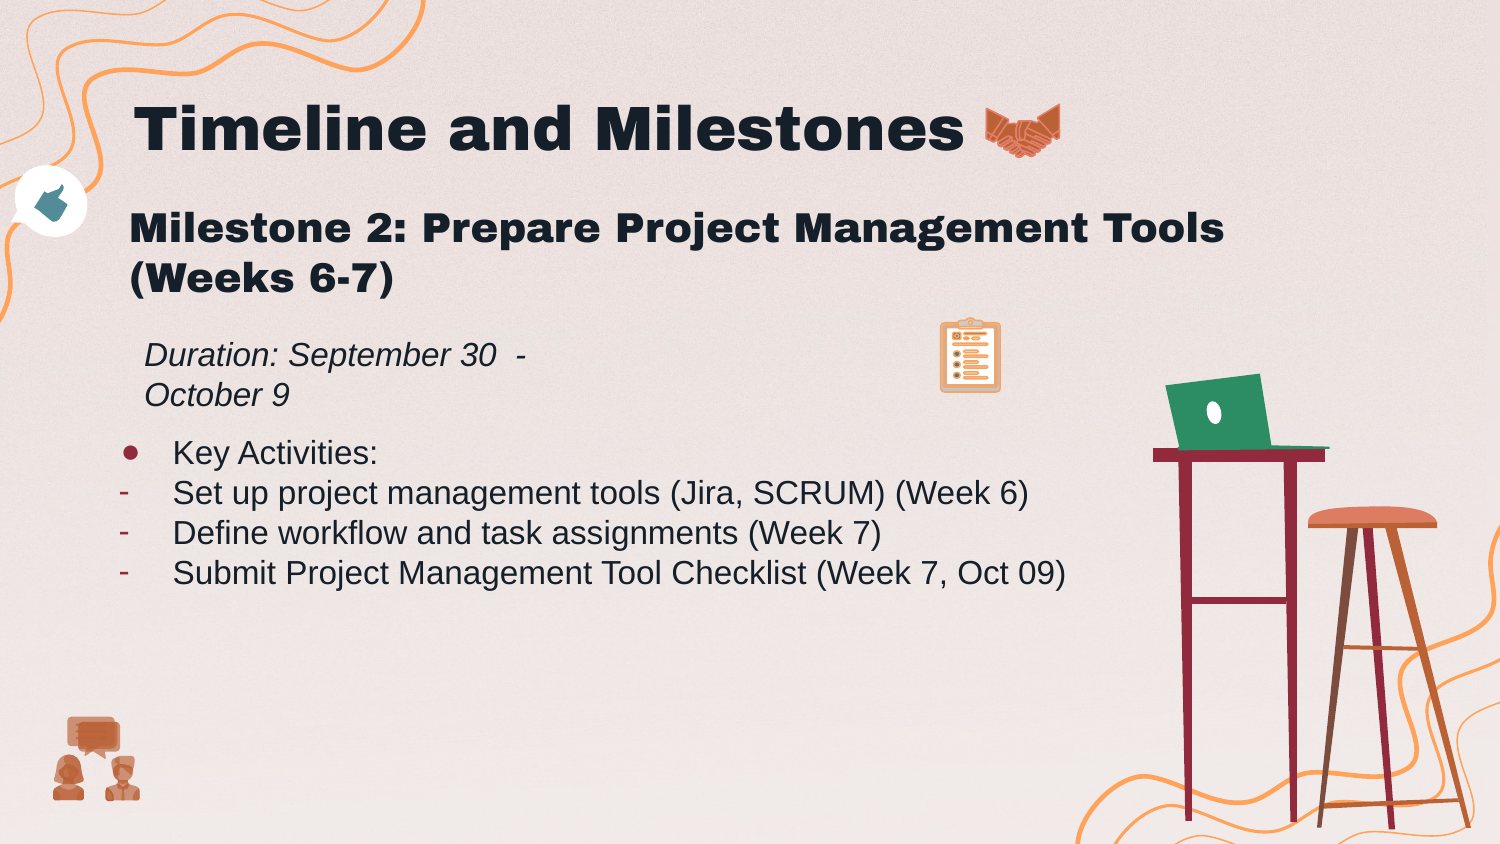

# Timeline and Milestones

Milestone 2: Prepare Project Management Tools (Weeks 6-7)

Duration: September 30  - October 9

Key Activities:
Set up project management tools (Jira, SCRUM) (Week 6)
Define workflow and task assignments (Week 7)
Submit Project Management Tool Checklist (Week 7, Oct 09)